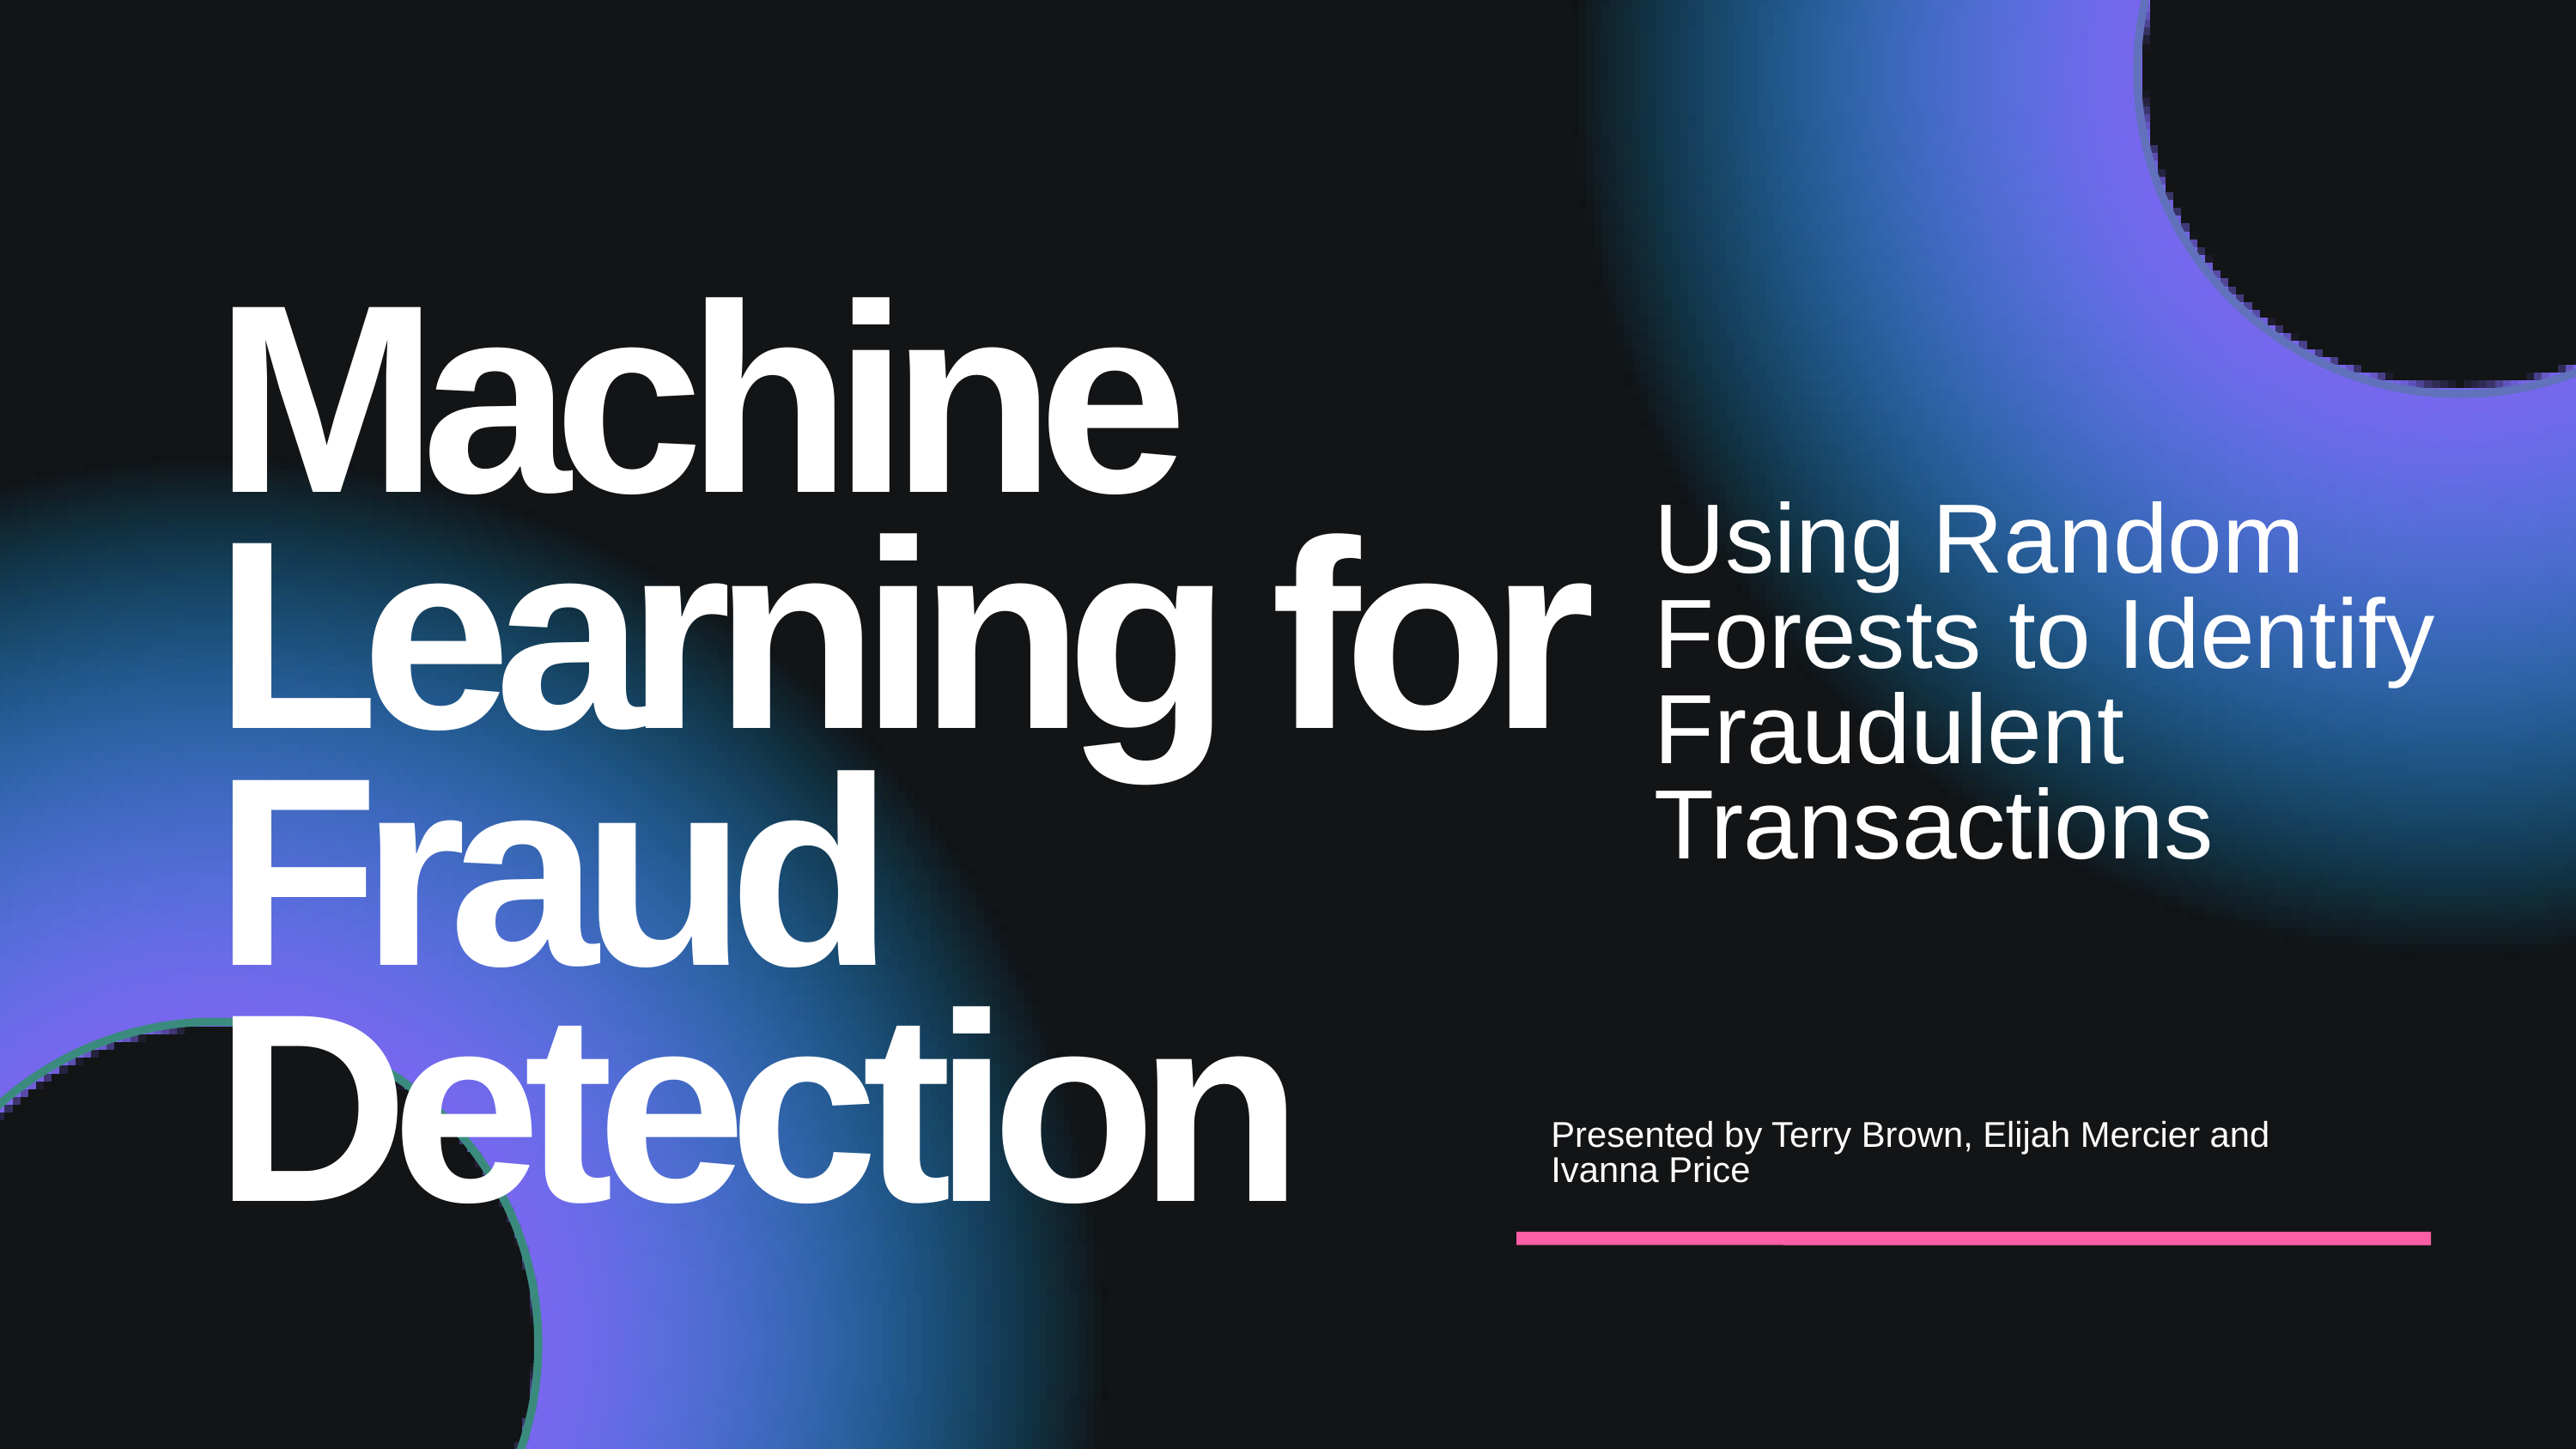

Machine Learning for Fraud Detection

Using Random Forests to Identify Fraudulent Transactions

Presented by Terry Brown, Elijah Mercier and Ivanna Price